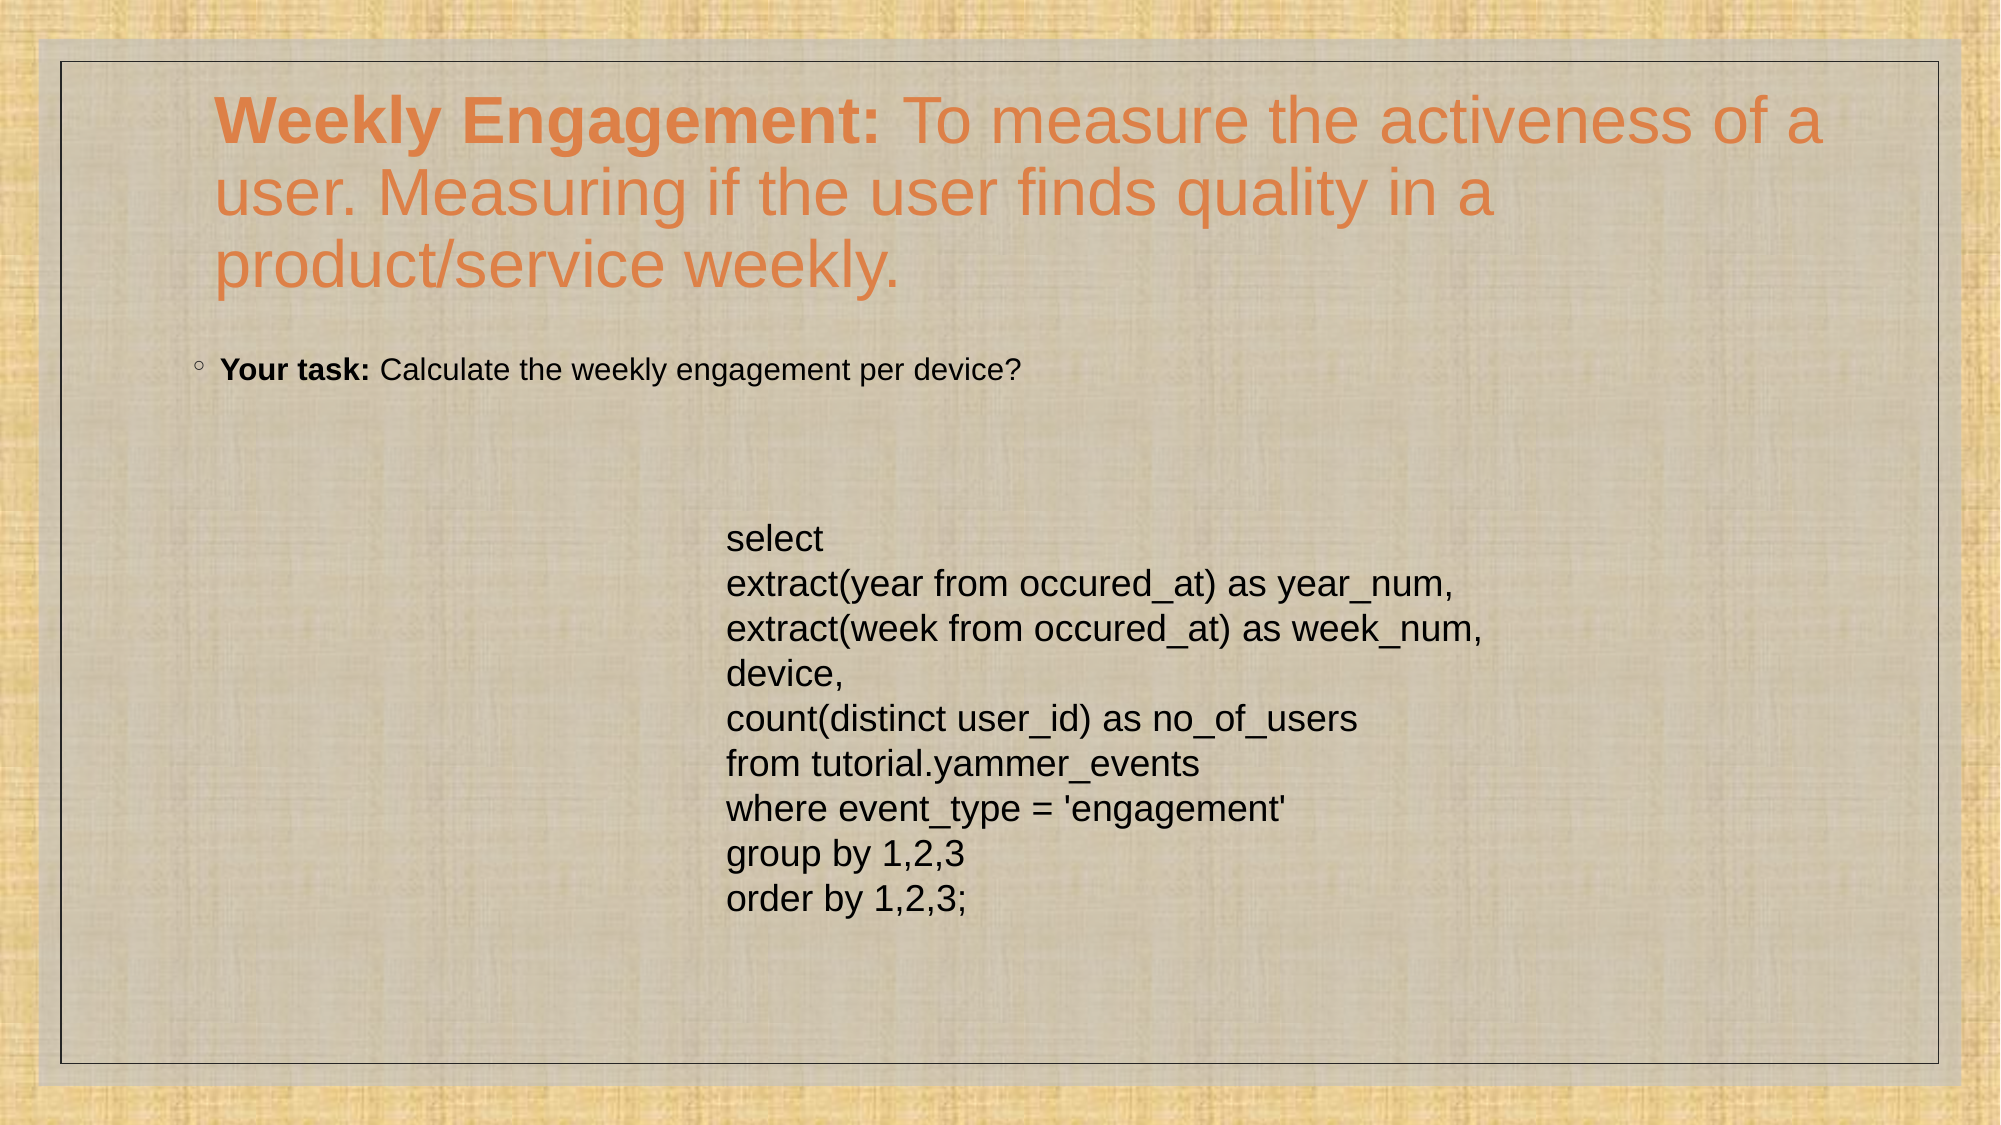

# Weekly Engagement: To measure the activeness of a user. Measuring if the user finds quality in a product/service weekly.
Your task: Calculate the weekly engagement per device?
select
extract(year from occured_at) as year_num,
extract(week from occured_at) as week_num,
device,
count(distinct user_id) as no_of_users
from tutorial.yammer_events
where event_type = 'engagement'
group by 1,2,3
order by 1,2,3;